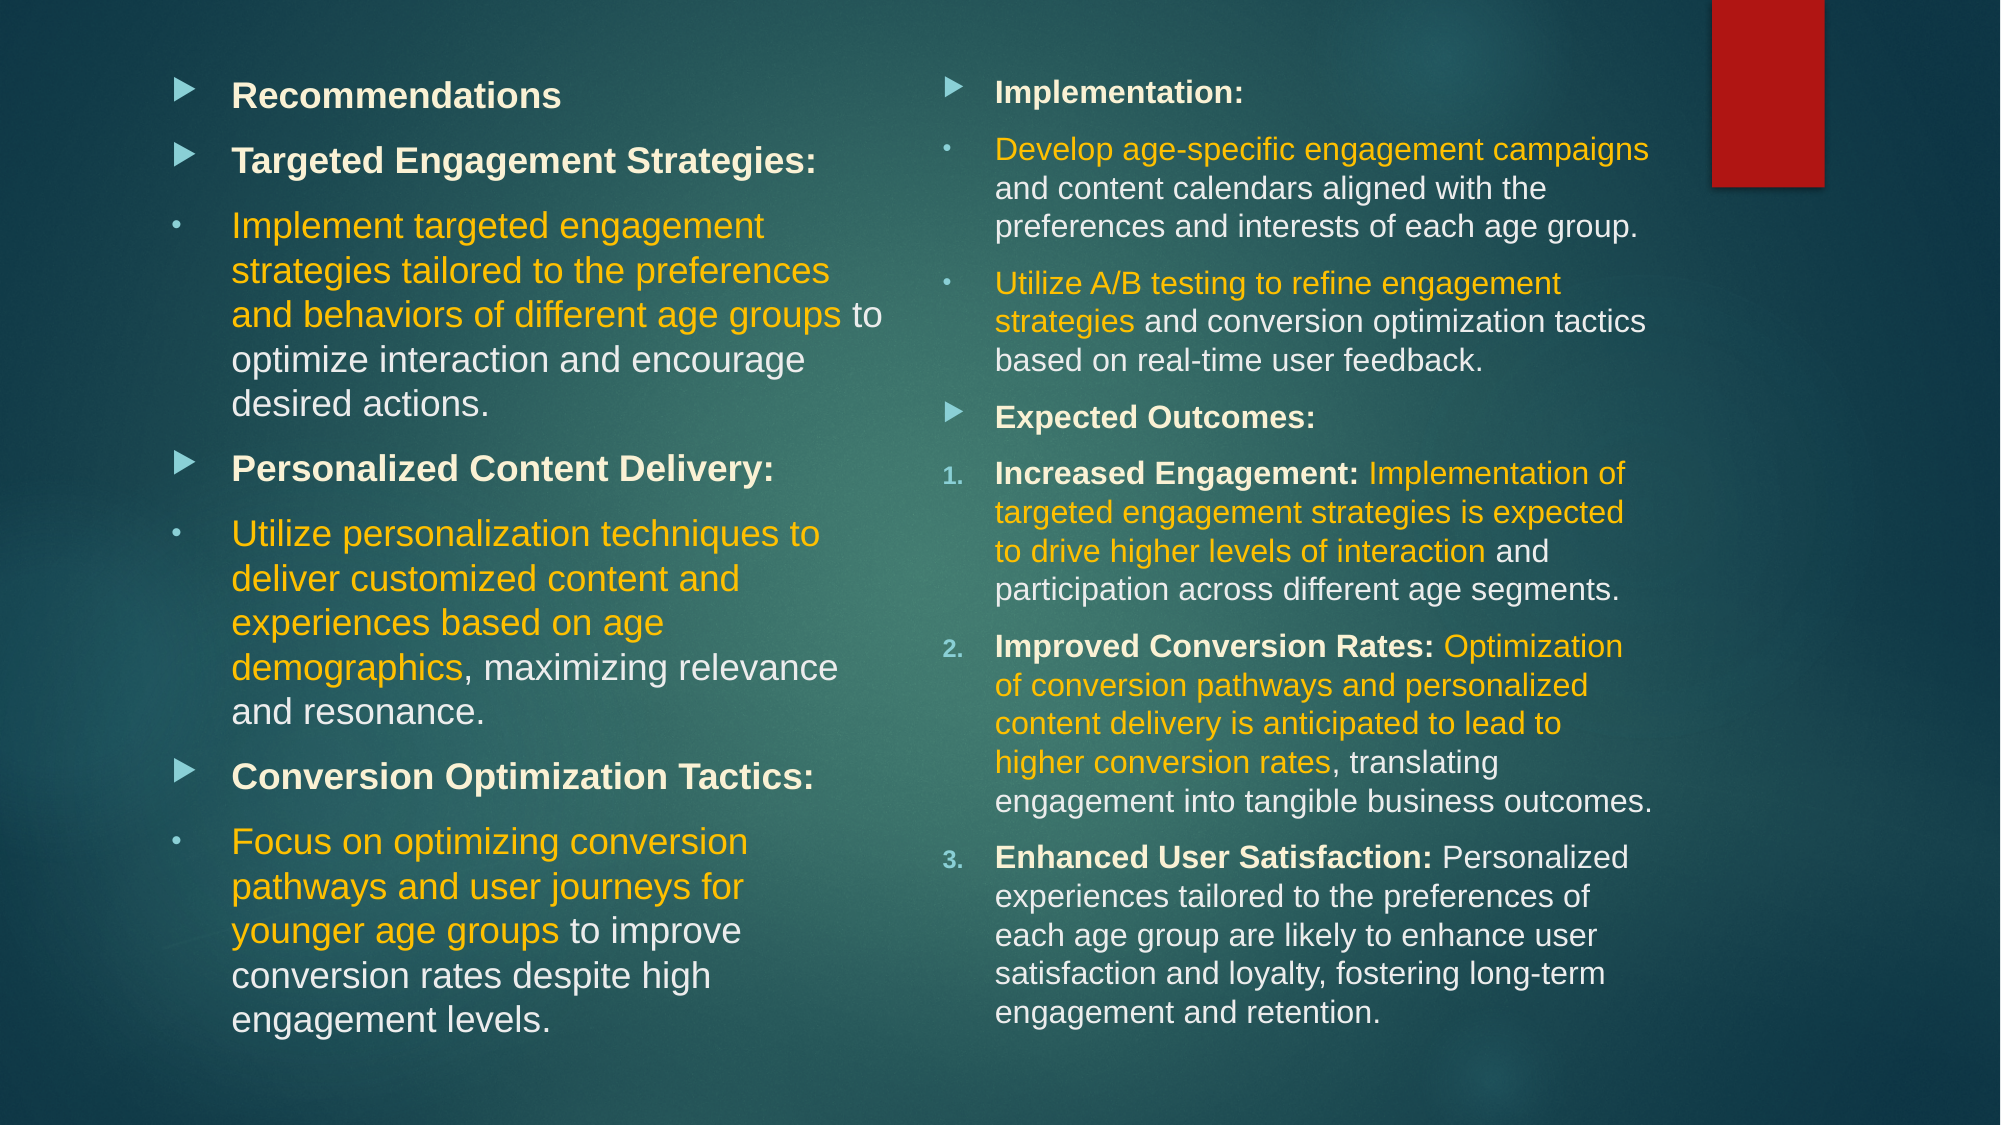

Recommendations
Targeted Engagement Strategies:
Implement targeted engagement strategies tailored to the preferences and behaviors of different age groups to optimize interaction and encourage desired actions.
Personalized Content Delivery:
Utilize personalization techniques to deliver customized content and experiences based on age demographics, maximizing relevance and resonance.
Conversion Optimization Tactics:
Focus on optimizing conversion pathways and user journeys for younger age groups to improve conversion rates despite high engagement levels.

Implementation:
Develop age-specific engagement campaigns and content calendars aligned with the preferences and interests of each age group.
Utilize A/B testing to refine engagement strategies and conversion optimization tactics based on real-time user feedback.
Expected Outcomes:
Increased Engagement: Implementation of targeted engagement strategies is expected to drive higher levels of interaction and participation across different age segments.
Improved Conversion Rates: Optimization of conversion pathways and personalized content delivery is anticipated to lead to higher conversion rates, translating engagement into tangible business outcomes.
Enhanced User Satisfaction: Personalized experiences tailored to the preferences of each age group are likely to enhance user satisfaction and loyalty, fostering long-term engagement and retention.